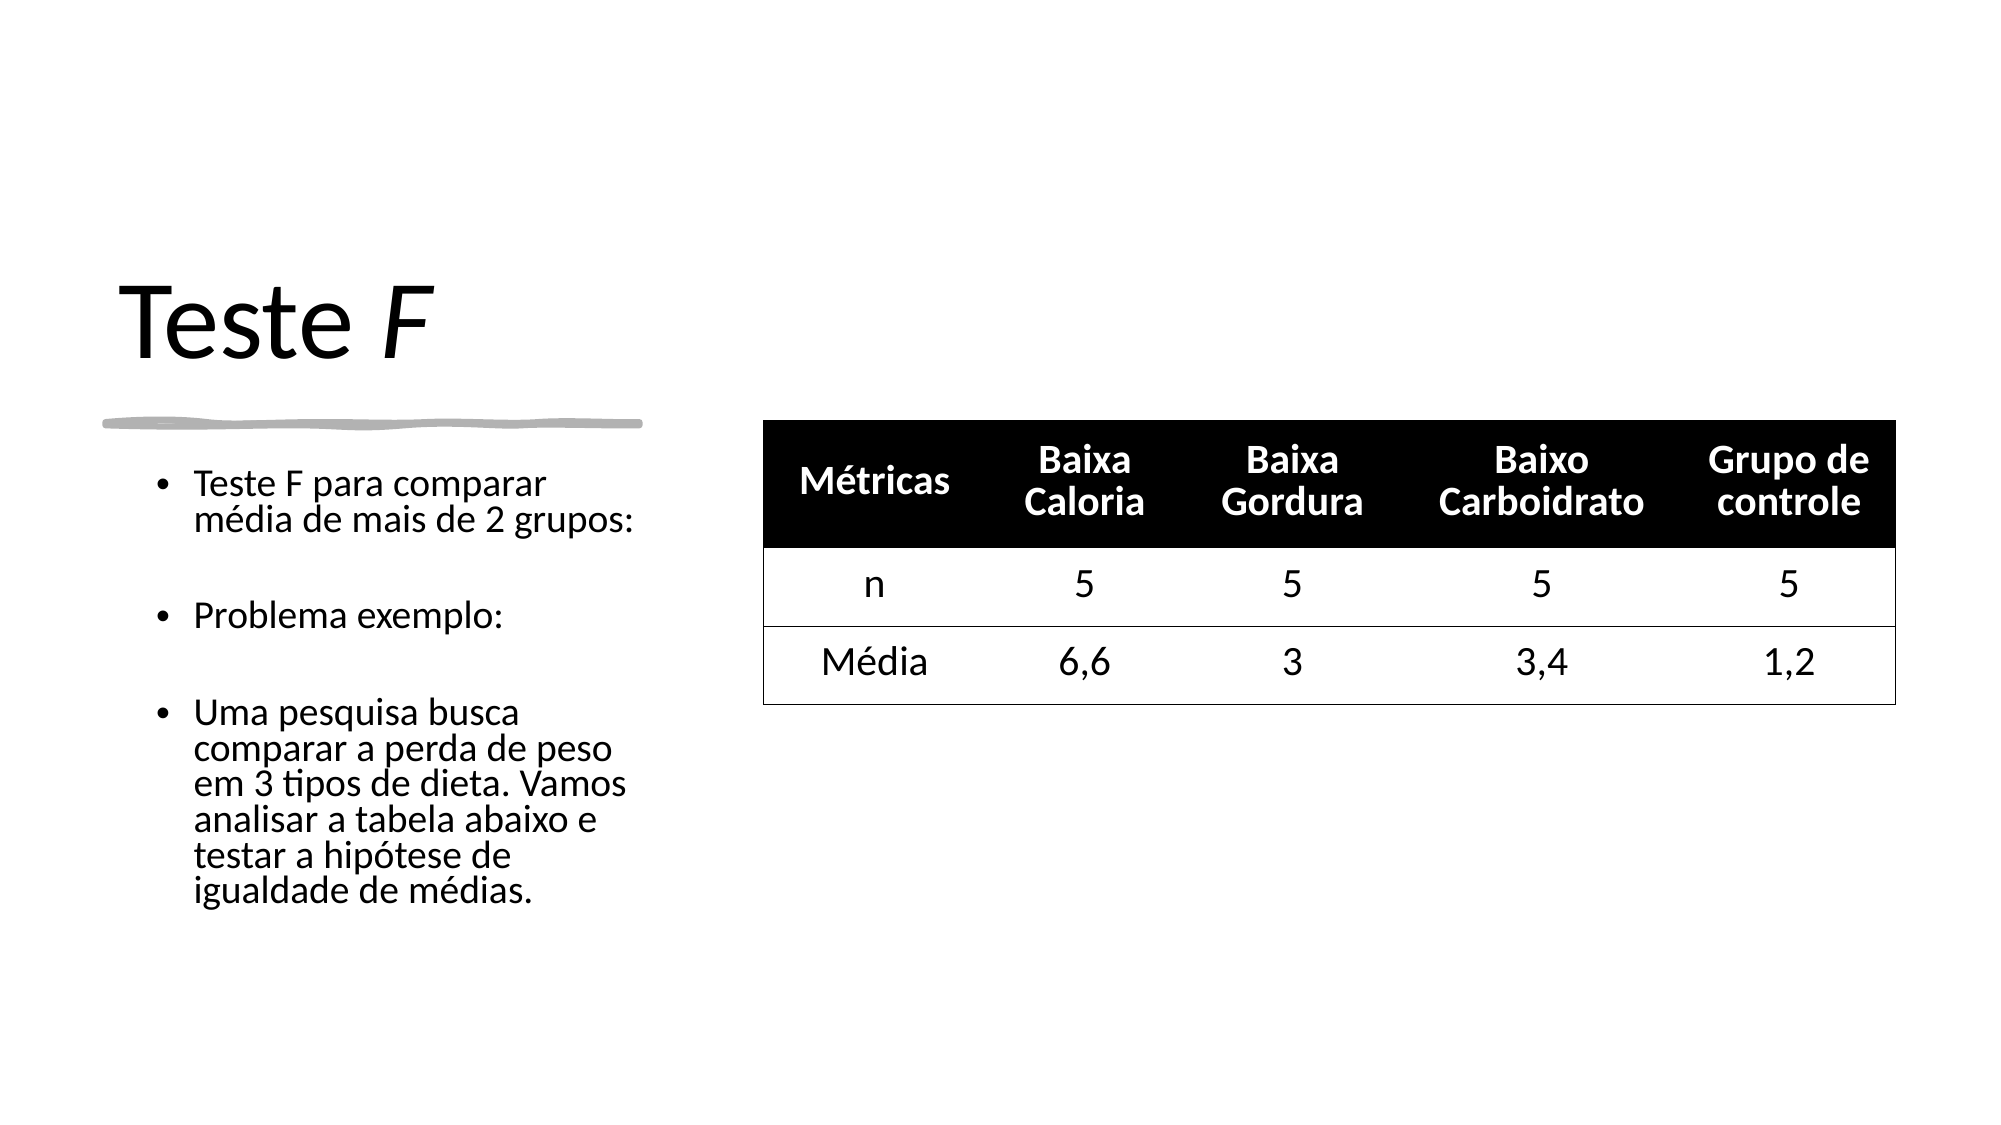

Teste F
| Métricas | Baixa Caloria | Baixa Gordura | Baixo Carboidrato | Grupo de controle |
| --- | --- | --- | --- | --- |
| n | 5 | 5 | 5 | 5 |
| Média | 6,6 | 3 | 3,4 | 1,2 |

Teste F para comparar média de mais de 2 grupos:

Problema exemplo:

Uma pesquisa busca comparar a perda de peso em 3 tipos de dieta. Vamos analisar a tabela abaixo e testar a hipótese de igualdade de médias.